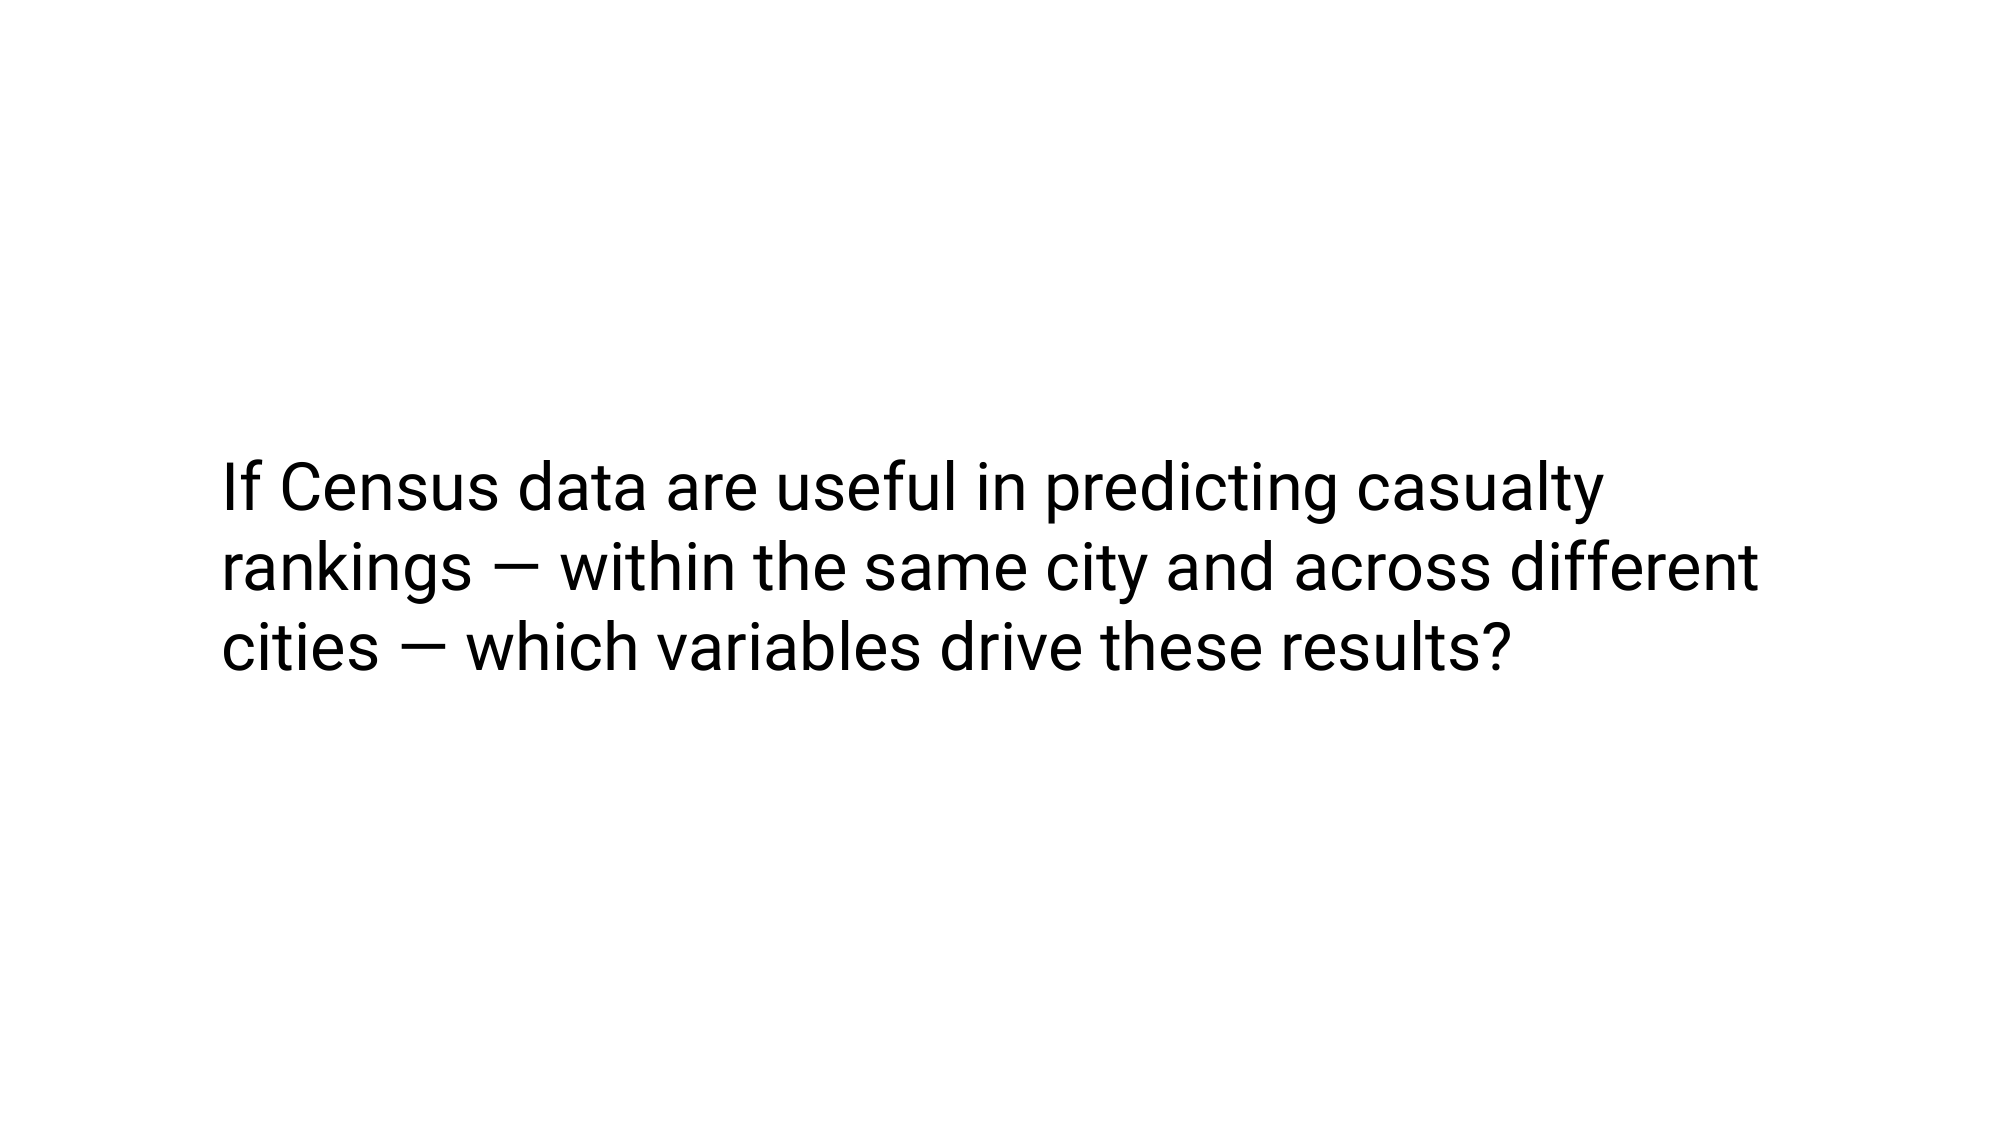

If Census data are useful in predicting casualty rankings — within the same city and across different cities — which variables drive these results?